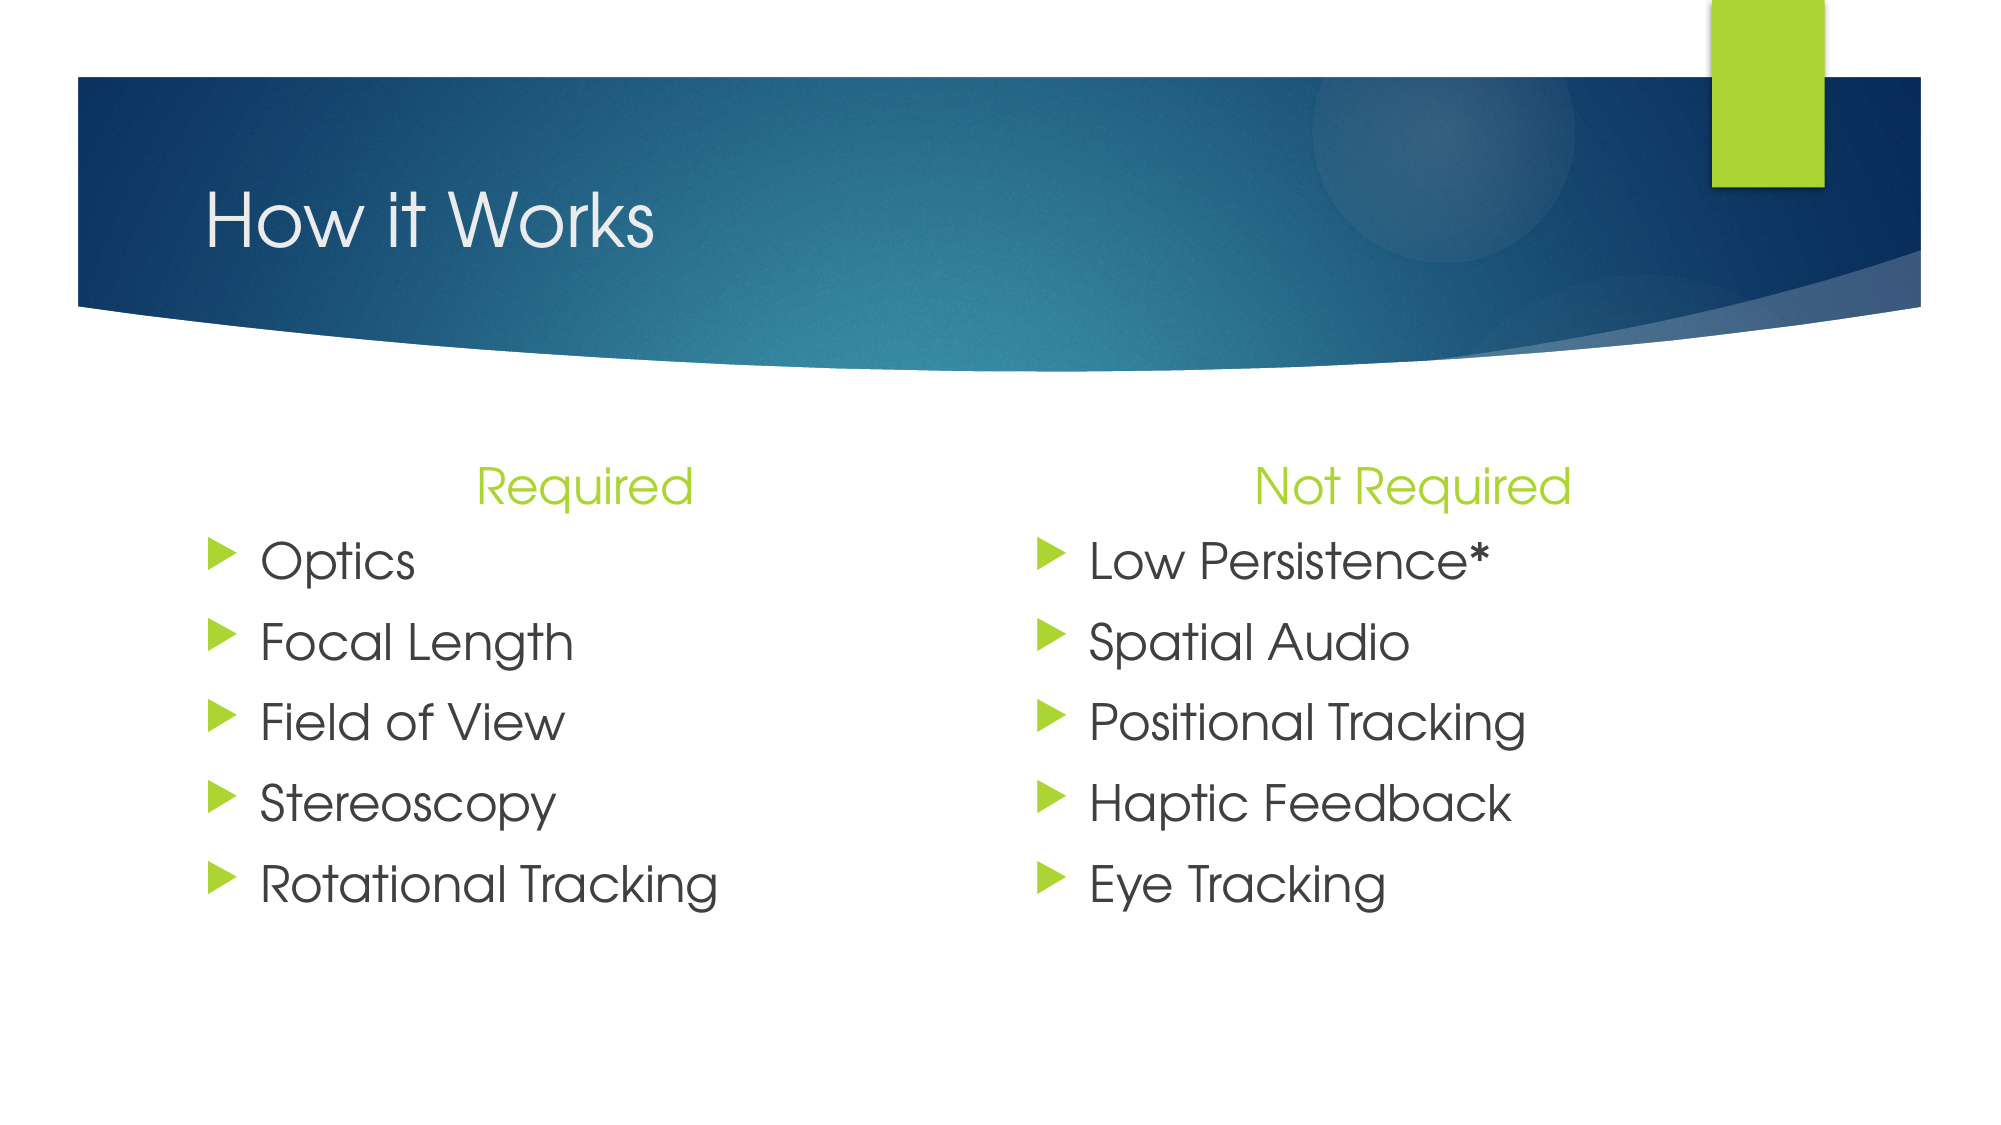

# How it Works
Required
Not Required
Optics
Focal Length
Field of View
Stereoscopy
Rotational Tracking
Low Persistence*
Spatial Audio
Positional Tracking
Haptic Feedback
Eye Tracking